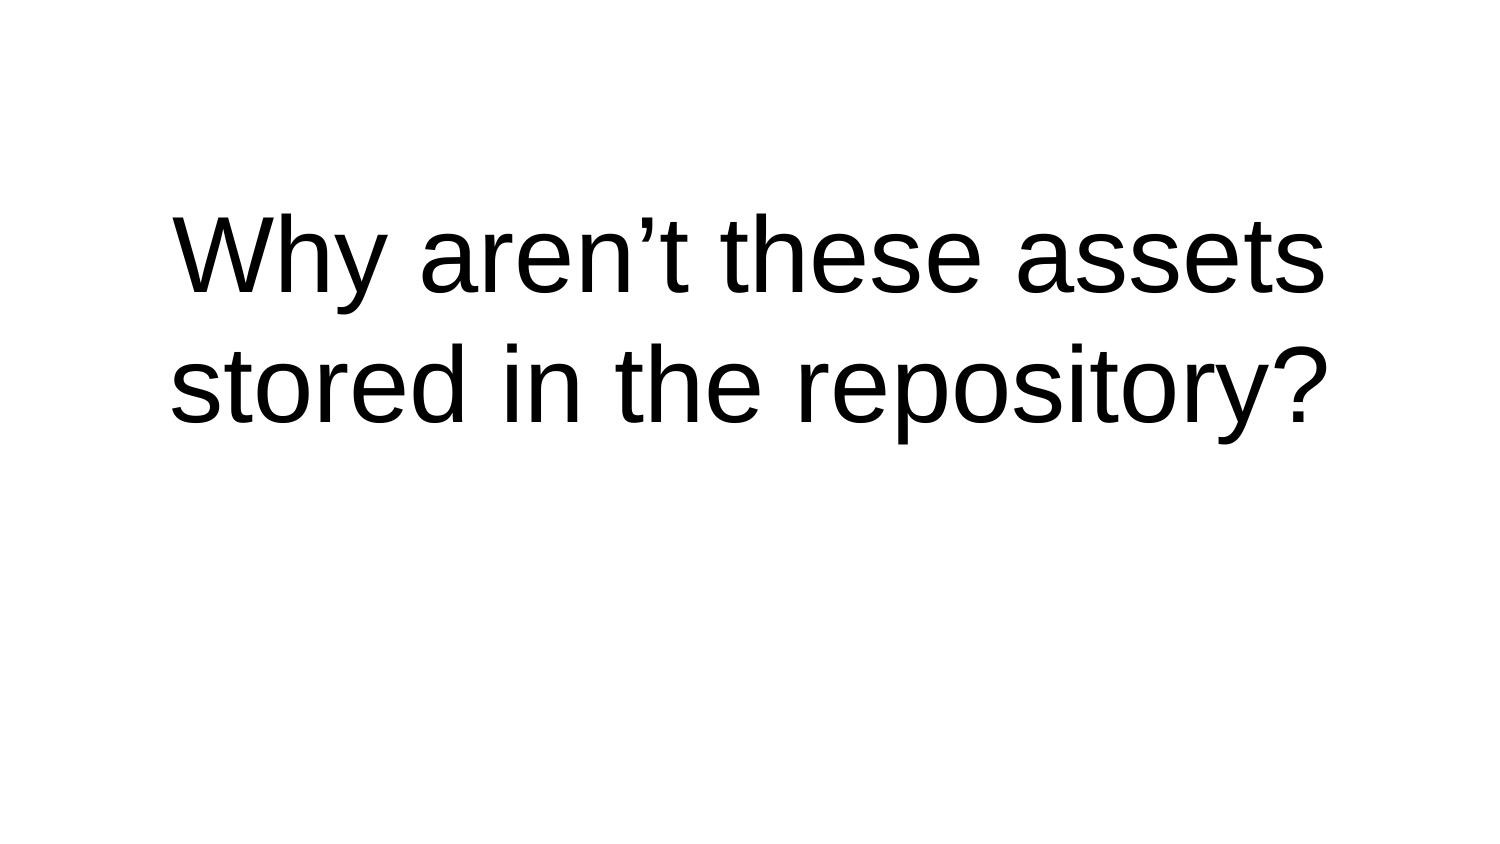

# Why aren’t these assets stored in the repository?